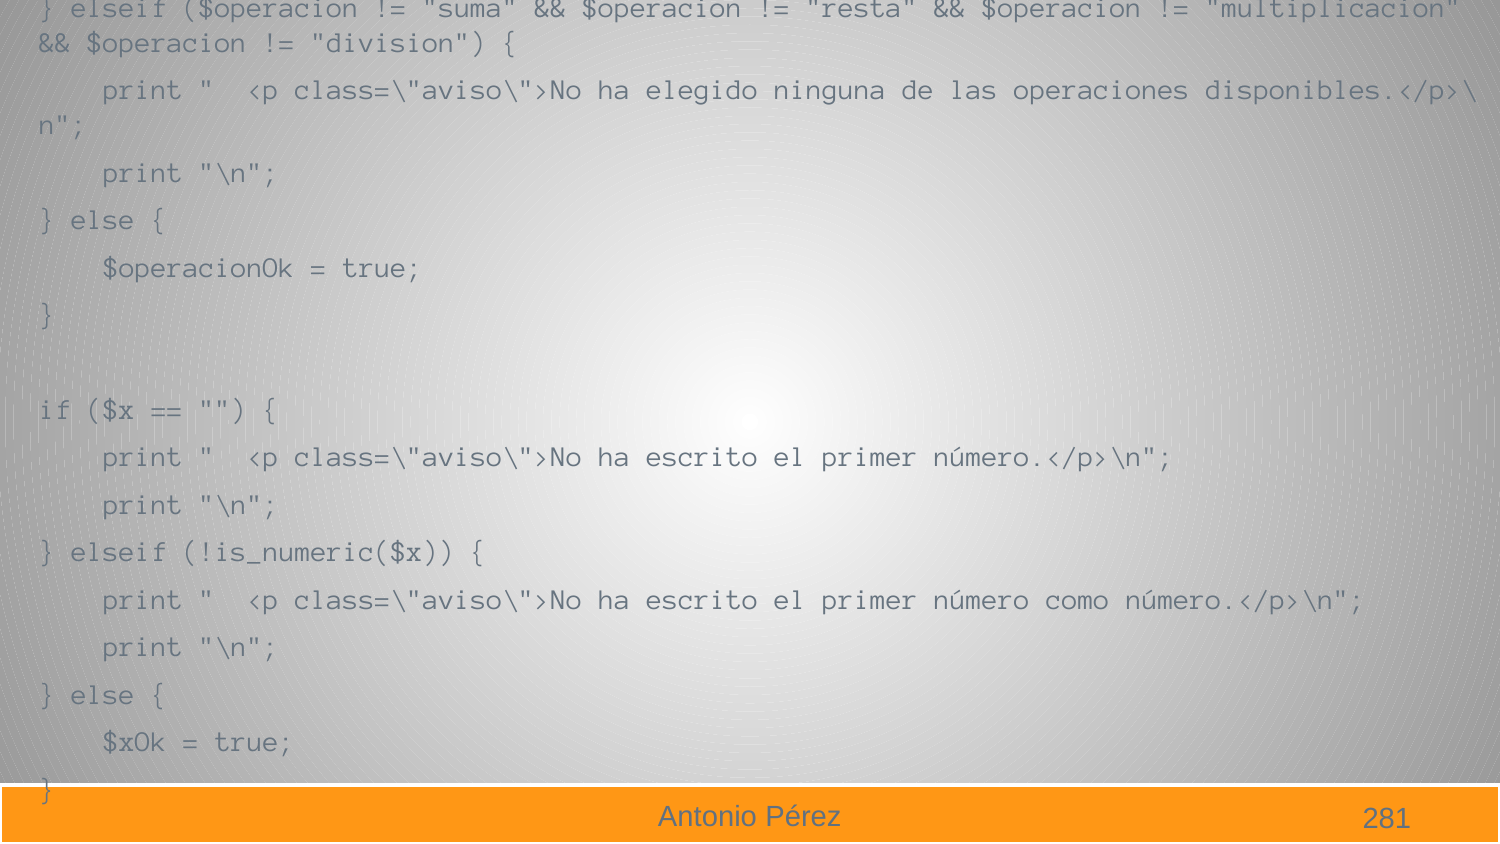

} elseif ($operacion != "suma" && $operacion != "resta" && $operacion != "multiplicacion" && $operacion != "division") {
    print "  <p class=\"aviso\">No ha elegido ninguna de las operaciones disponibles.</p>\n";
    print "\n";
} else {
    $operacionOk = true;
}

if ($x == "") {
    print "  <p class=\"aviso\">No ha escrito el primer número.</p>\n";
    print "\n";
} elseif (!is_numeric($x)) {
    print "  <p class=\"aviso\">No ha escrito el primer número como número.</p>\n";
    print "\n";
} else {
    $xOk = true;
}

281